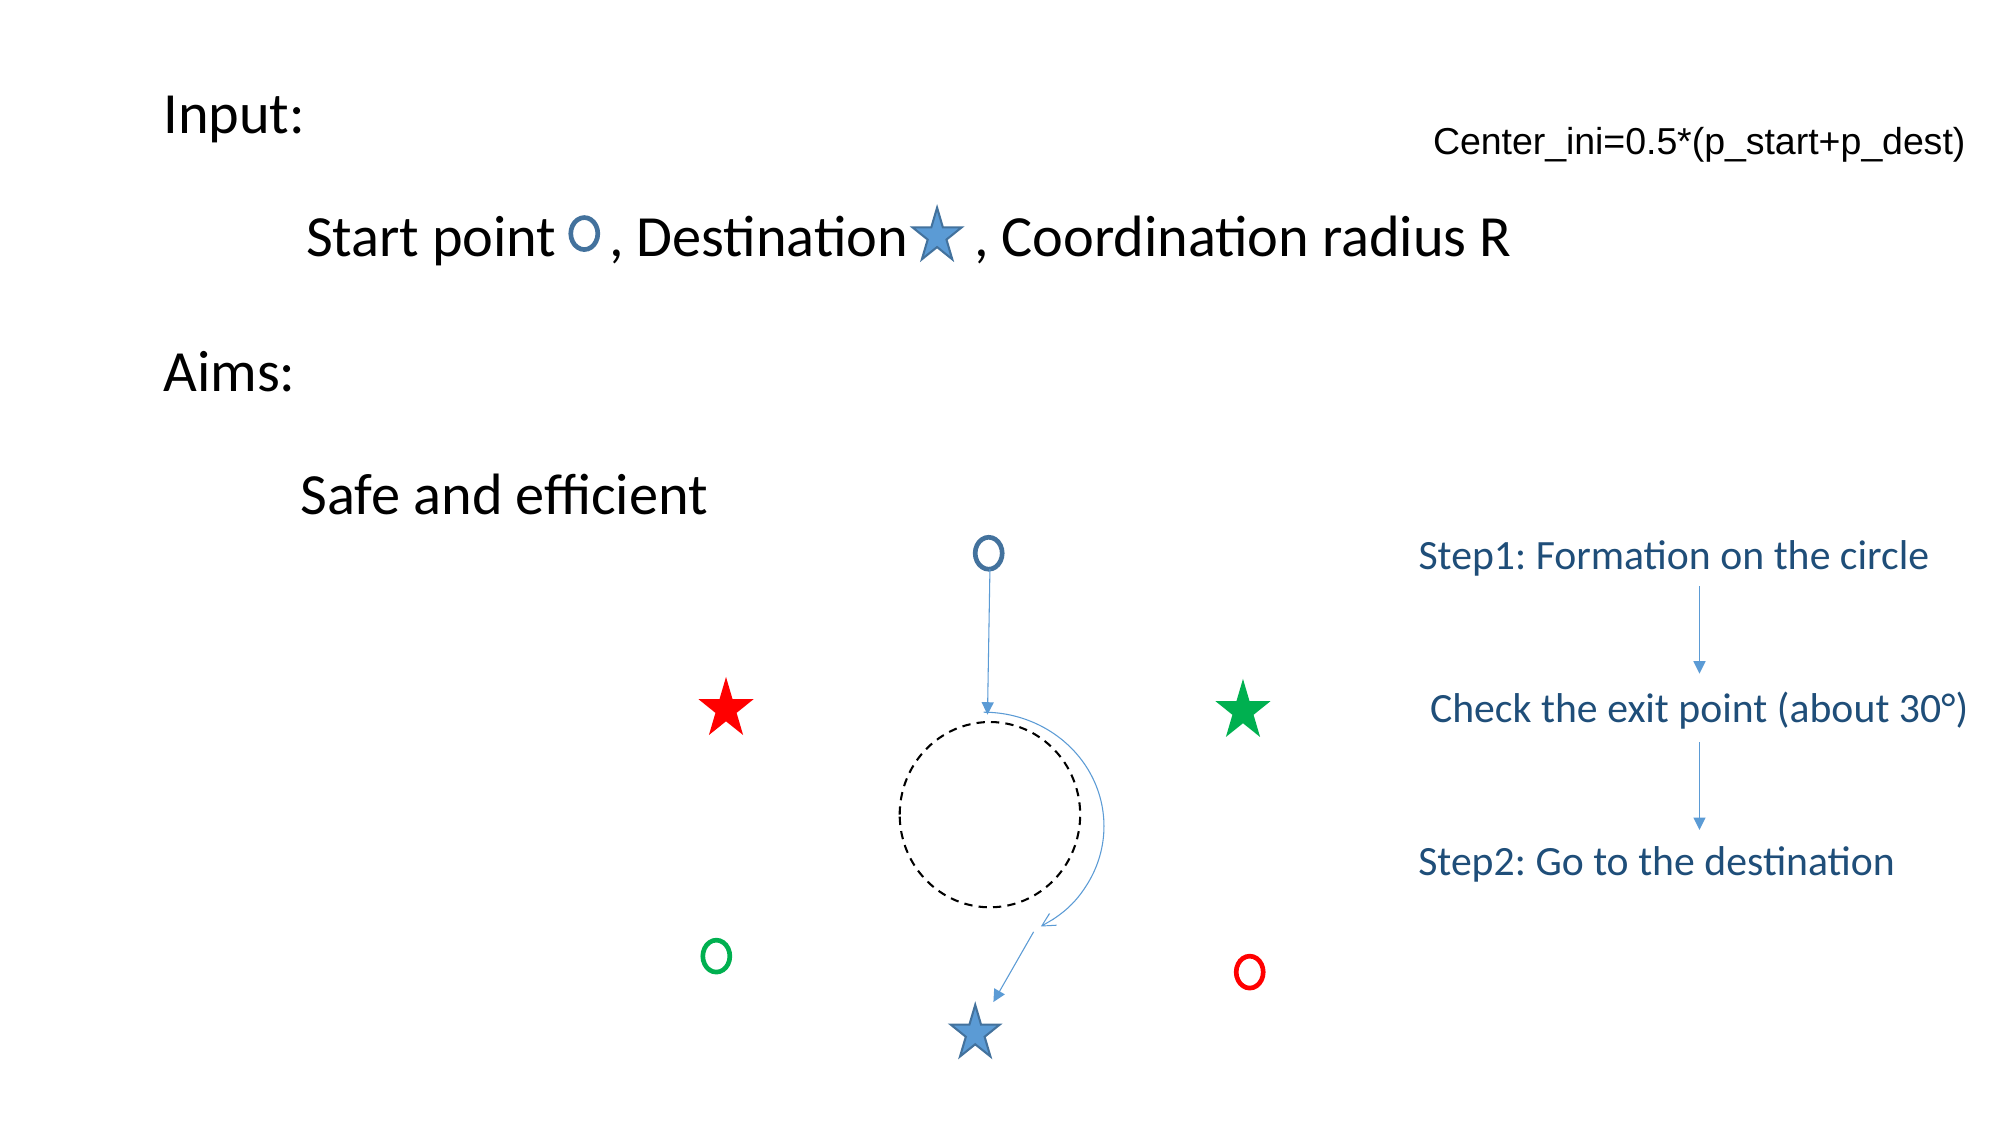

Input:
Center_ini=0.5*(p_start+p_dest)
Start point    , Destination     , Coordination radius R

Aims:
Safe and efficient
Step1: Formation on the circle

Check the exit point (about 30°)

Step2: Go to the destination